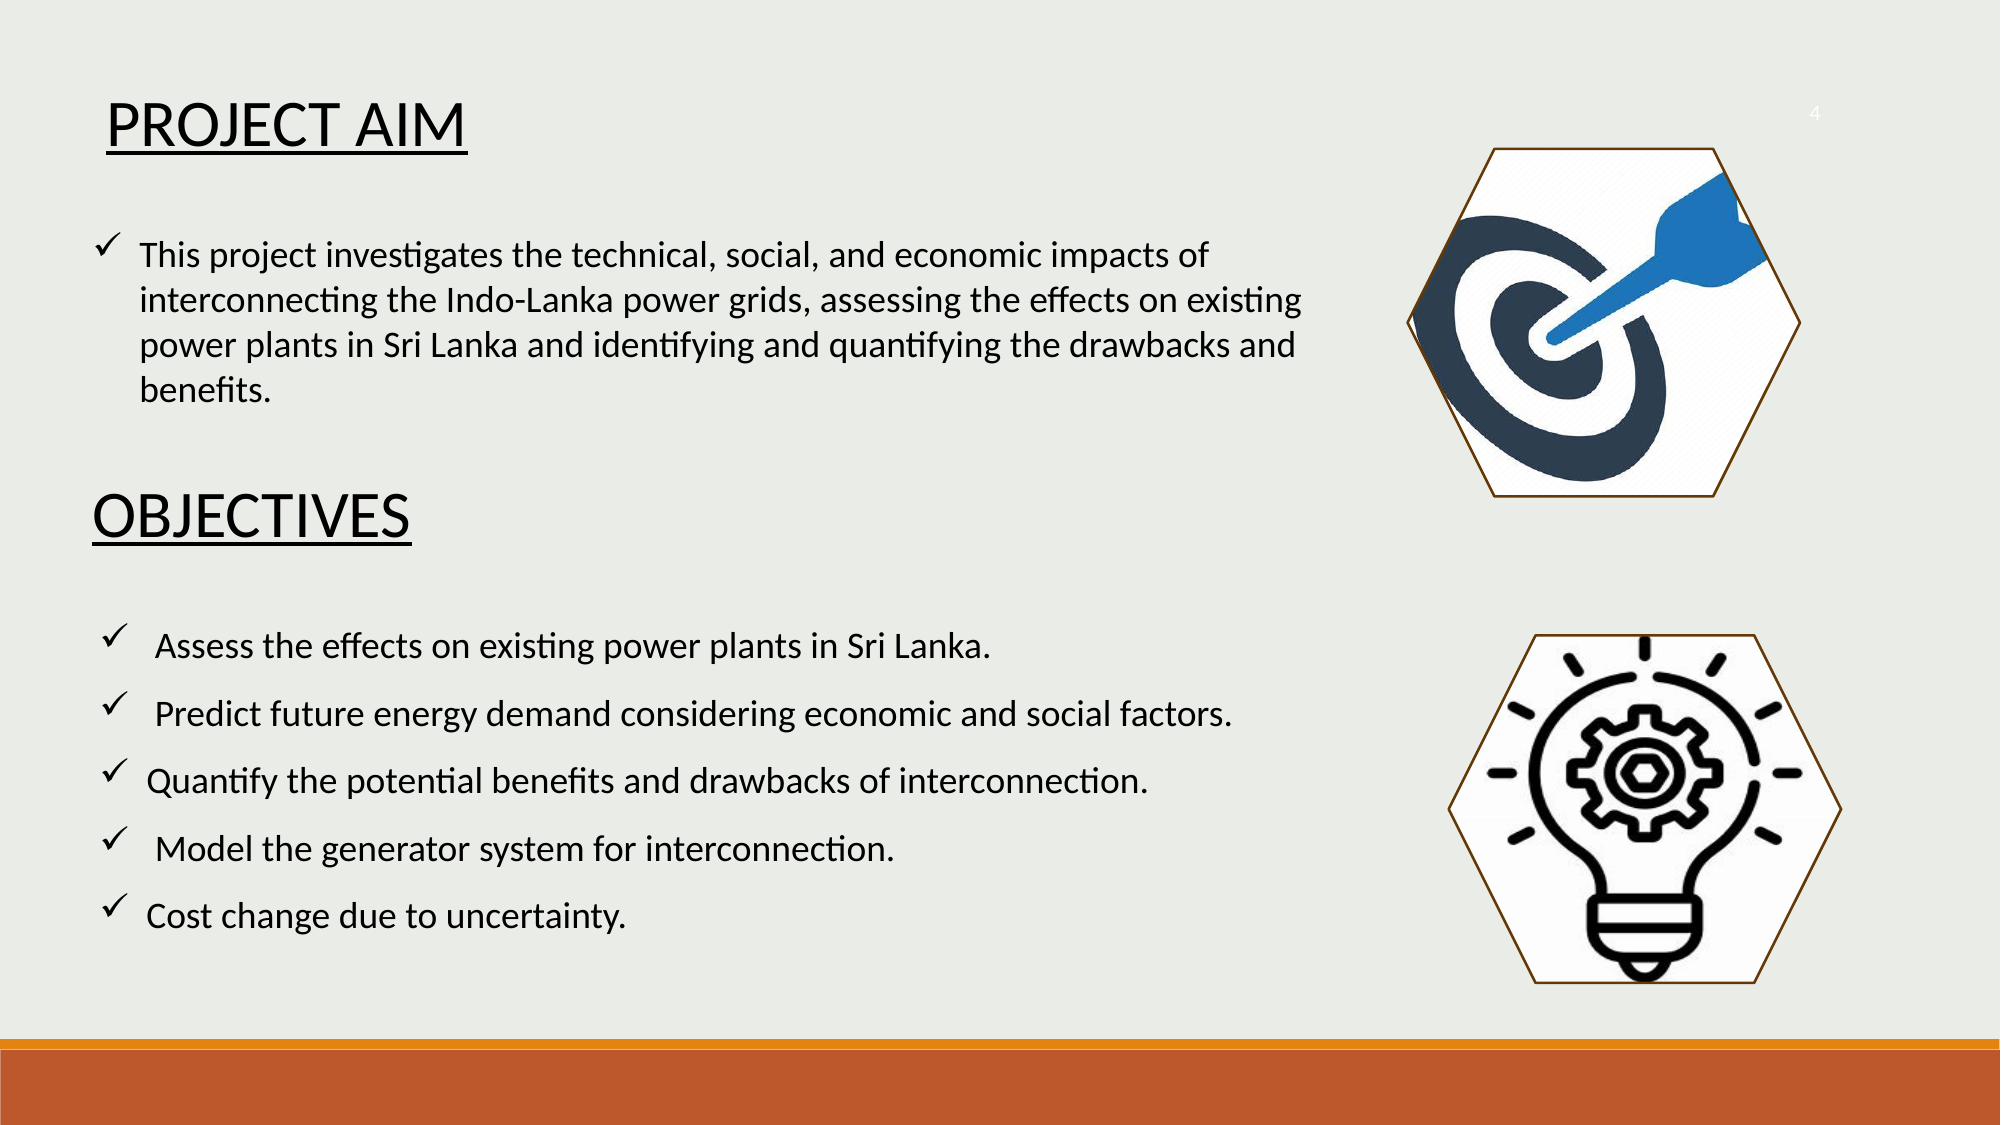

4
PROJECT AIM

This project investigates the technical, social, and economic impacts of interconnecting the Indo-Lanka power grids, assessing the effects on existing power plants in Sri Lanka and identifying and quantifying the drawbacks and benefits.
OBJECTIVES
 Assess the effects on existing power plants in Sri Lanka.
 Predict future energy demand considering economic and social factors.
Quantify the potential benefits and drawbacks of interconnection.
 Model the generator system for interconnection.
Cost change due to uncertainty.